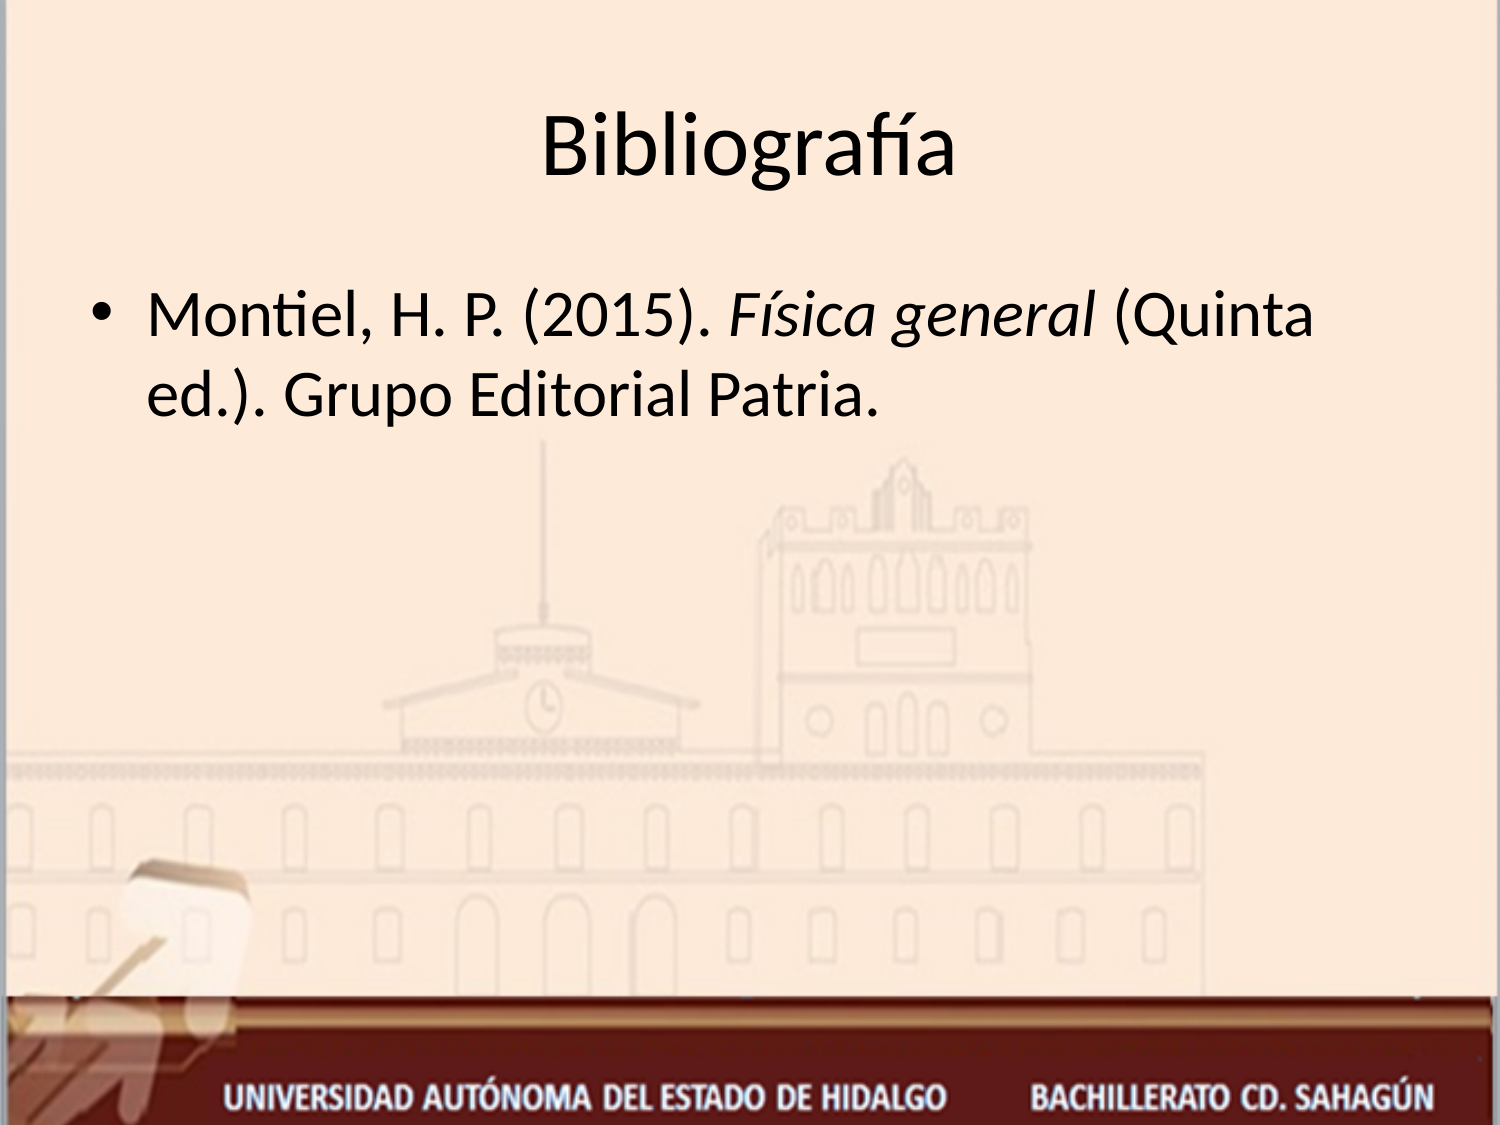

# Bibliografía
Montiel, H. P. (2015). Física general (Quinta ed.). Grupo Editorial Patria.